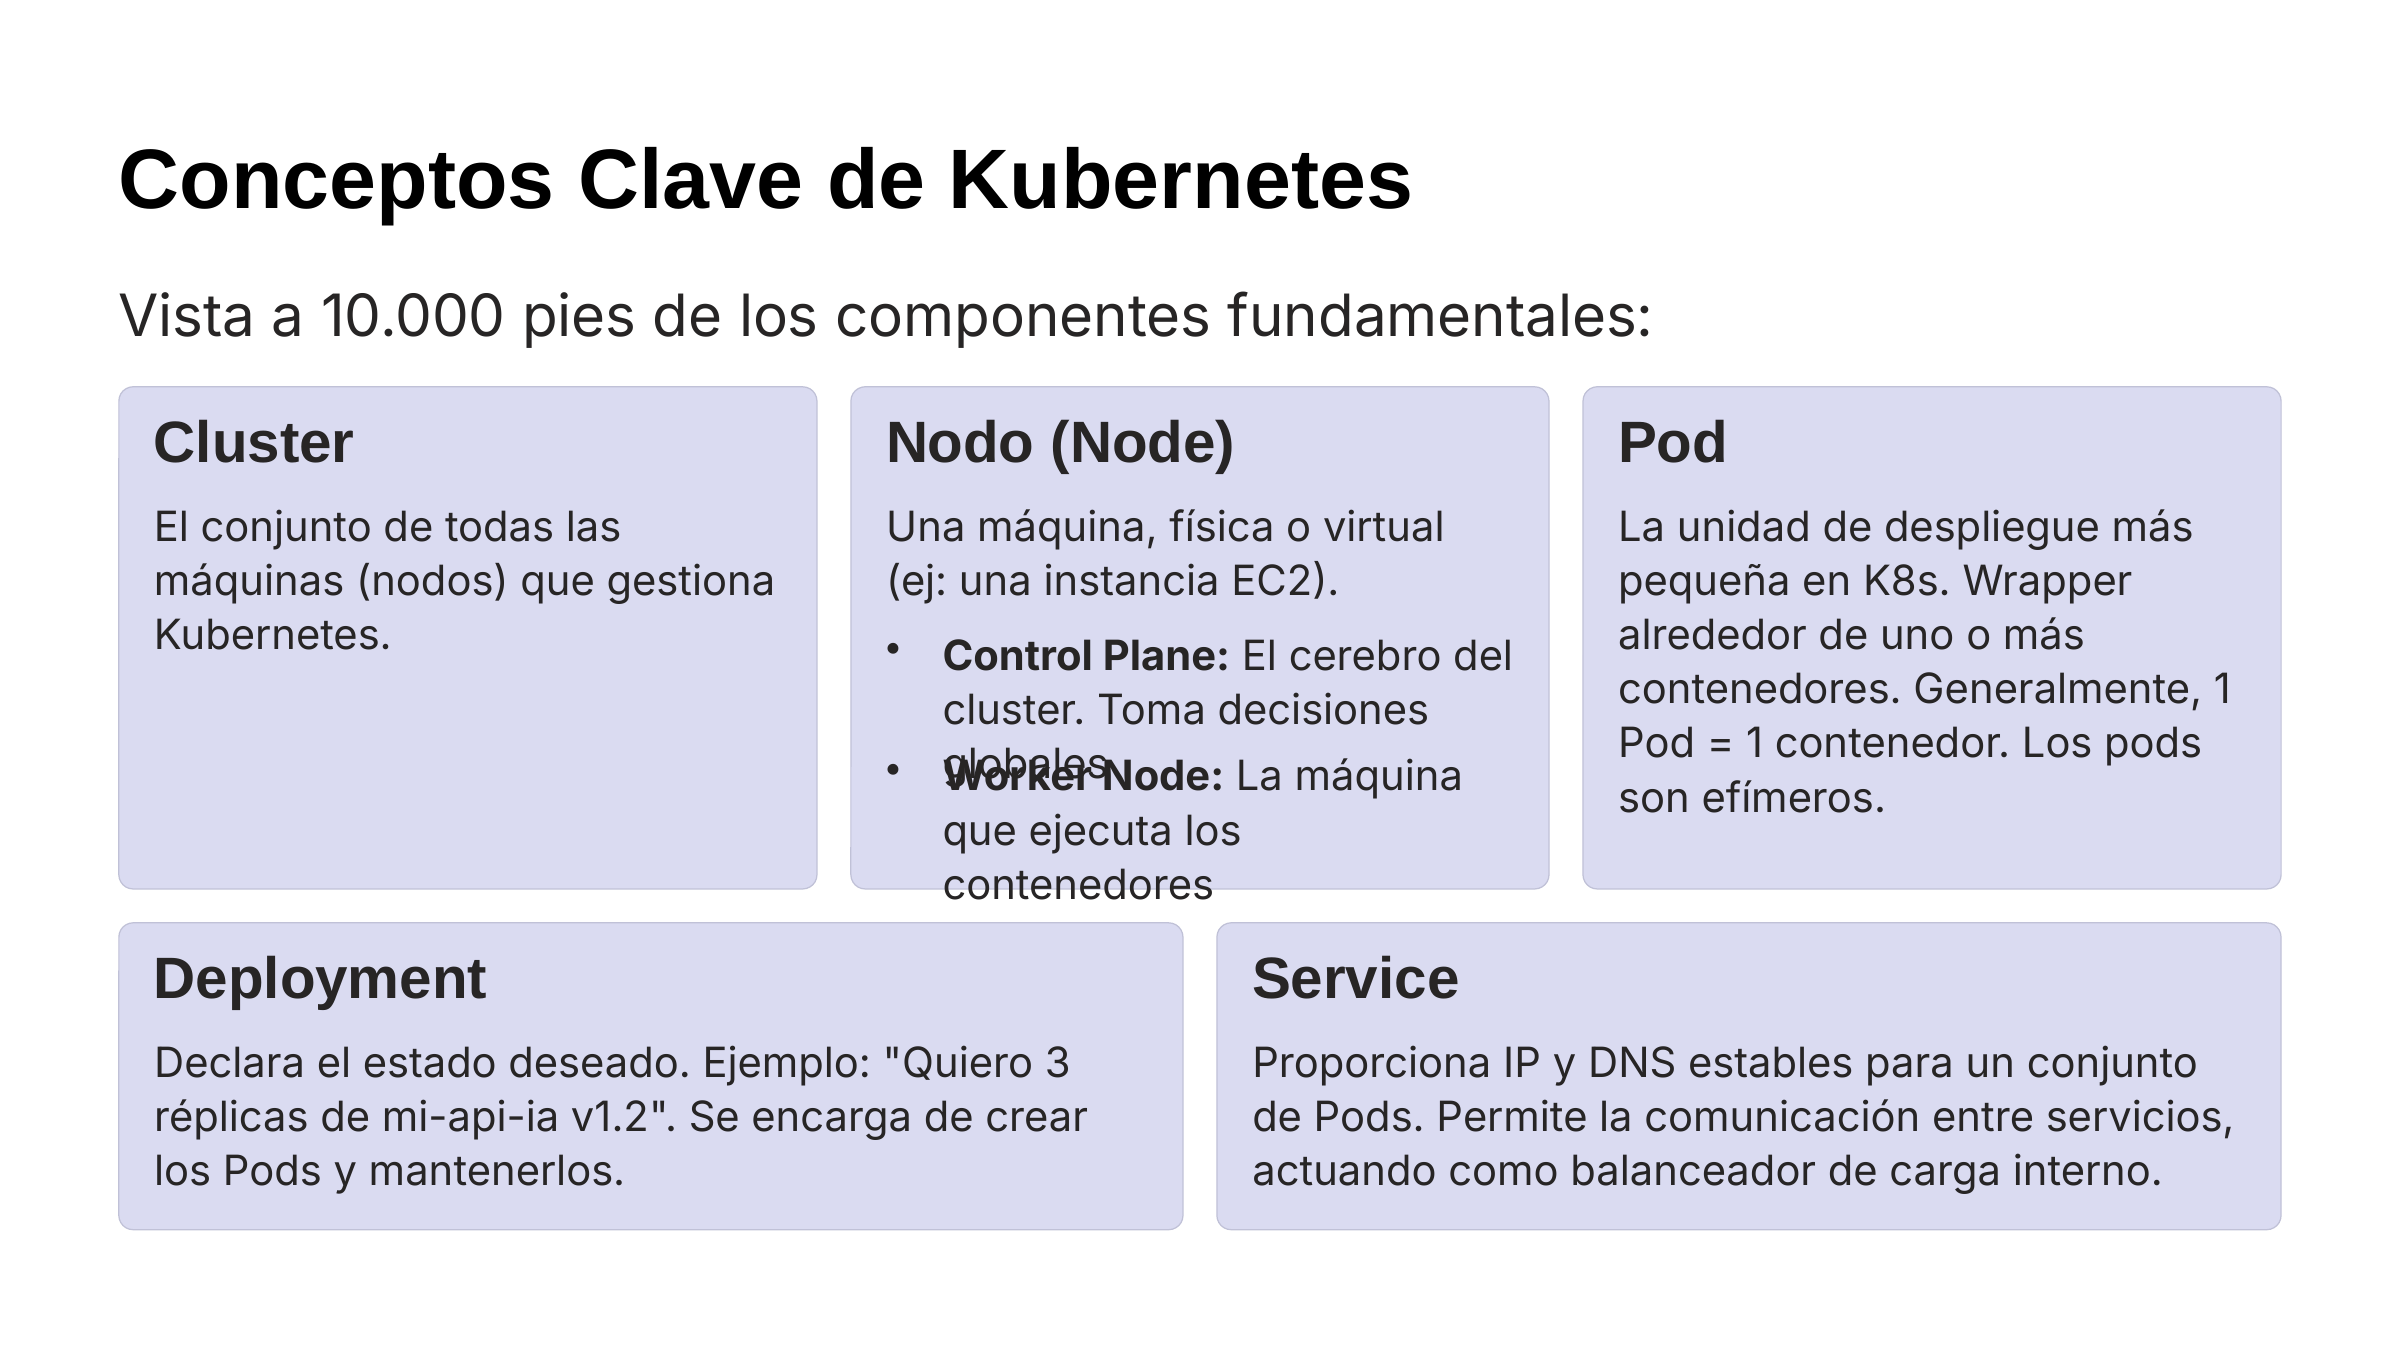

Conceptos Clave de Kubernetes
Vista a 10.000 pies de los componentes fundamentales:

Cluster
Nodo (Node)
Pod
El conjunto de todas las máquinas (nodos) que gestiona Kubernetes.
Una máquina, física o virtual (ej: una instancia EC2).
La unidad de despliegue más pequeña en K8s. Wrapper alrededor de uno o más contenedores. Generalmente, 1 Pod = 1 contenedor. Los pods son efímeros.
Control Plane: El cerebro del cluster. Toma decisiones globales
Worker Node: La máquina que ejecuta los contenedores

Deployment
Service
Declara el estado deseado. Ejemplo: "Quiero 3 réplicas de mi-api-ia v1.2". Se encarga de crear los Pods y mantenerlos.
Proporciona IP y DNS estables para un conjunto de Pods. Permite la comunicación entre servicios, actuando como balanceador de carga interno.